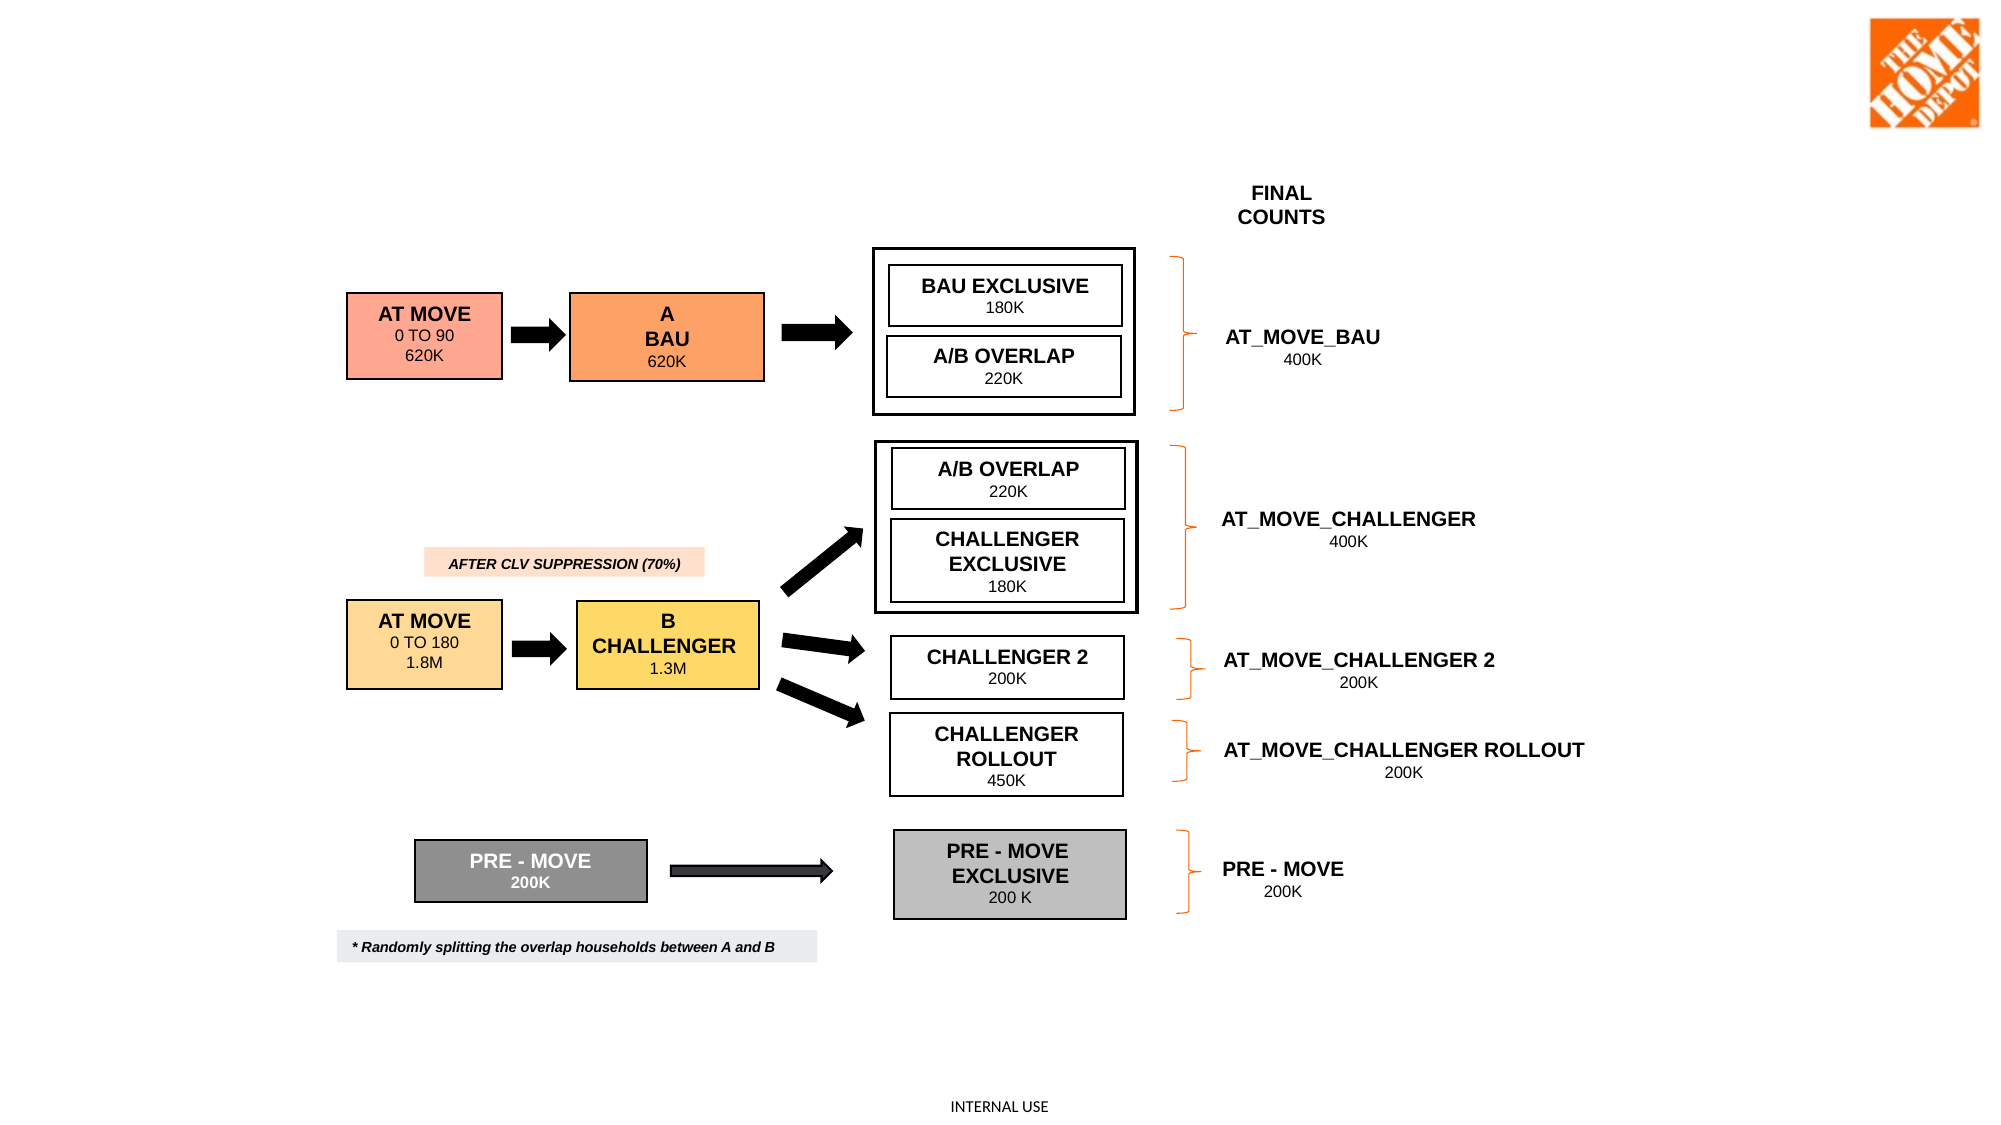

FINAL COUNTS

BAU EXCLUSIVE
180K
AT MOVE
0 TO 90
620K
A
BAU
620K
AT_MOVE_BAU
400K

A/B OVERLAP
220K

A/B OVERLAP
220K
AT_MOVE_CHALLENGER
400K
CHALLENGER
EXCLUSIVE
180K
AFTER CLV SUPPRESSION (70%)

AT MOVE
0 TO 180
1.8M
B
CHALLENGER
1.3M

CHALLENGER 2
200K

AT_MOVE_CHALLENGER 2
200K

CHALLENGER
ROLLOUT
450K

AT_MOVE_CHALLENGER ROLLOUT
200K

PRE - MOVE
EXCLUSIVE
200 K
PRE - MOVE
200K
PRE - MOVE
200K

* Randomly splitting the overlap households between A and B